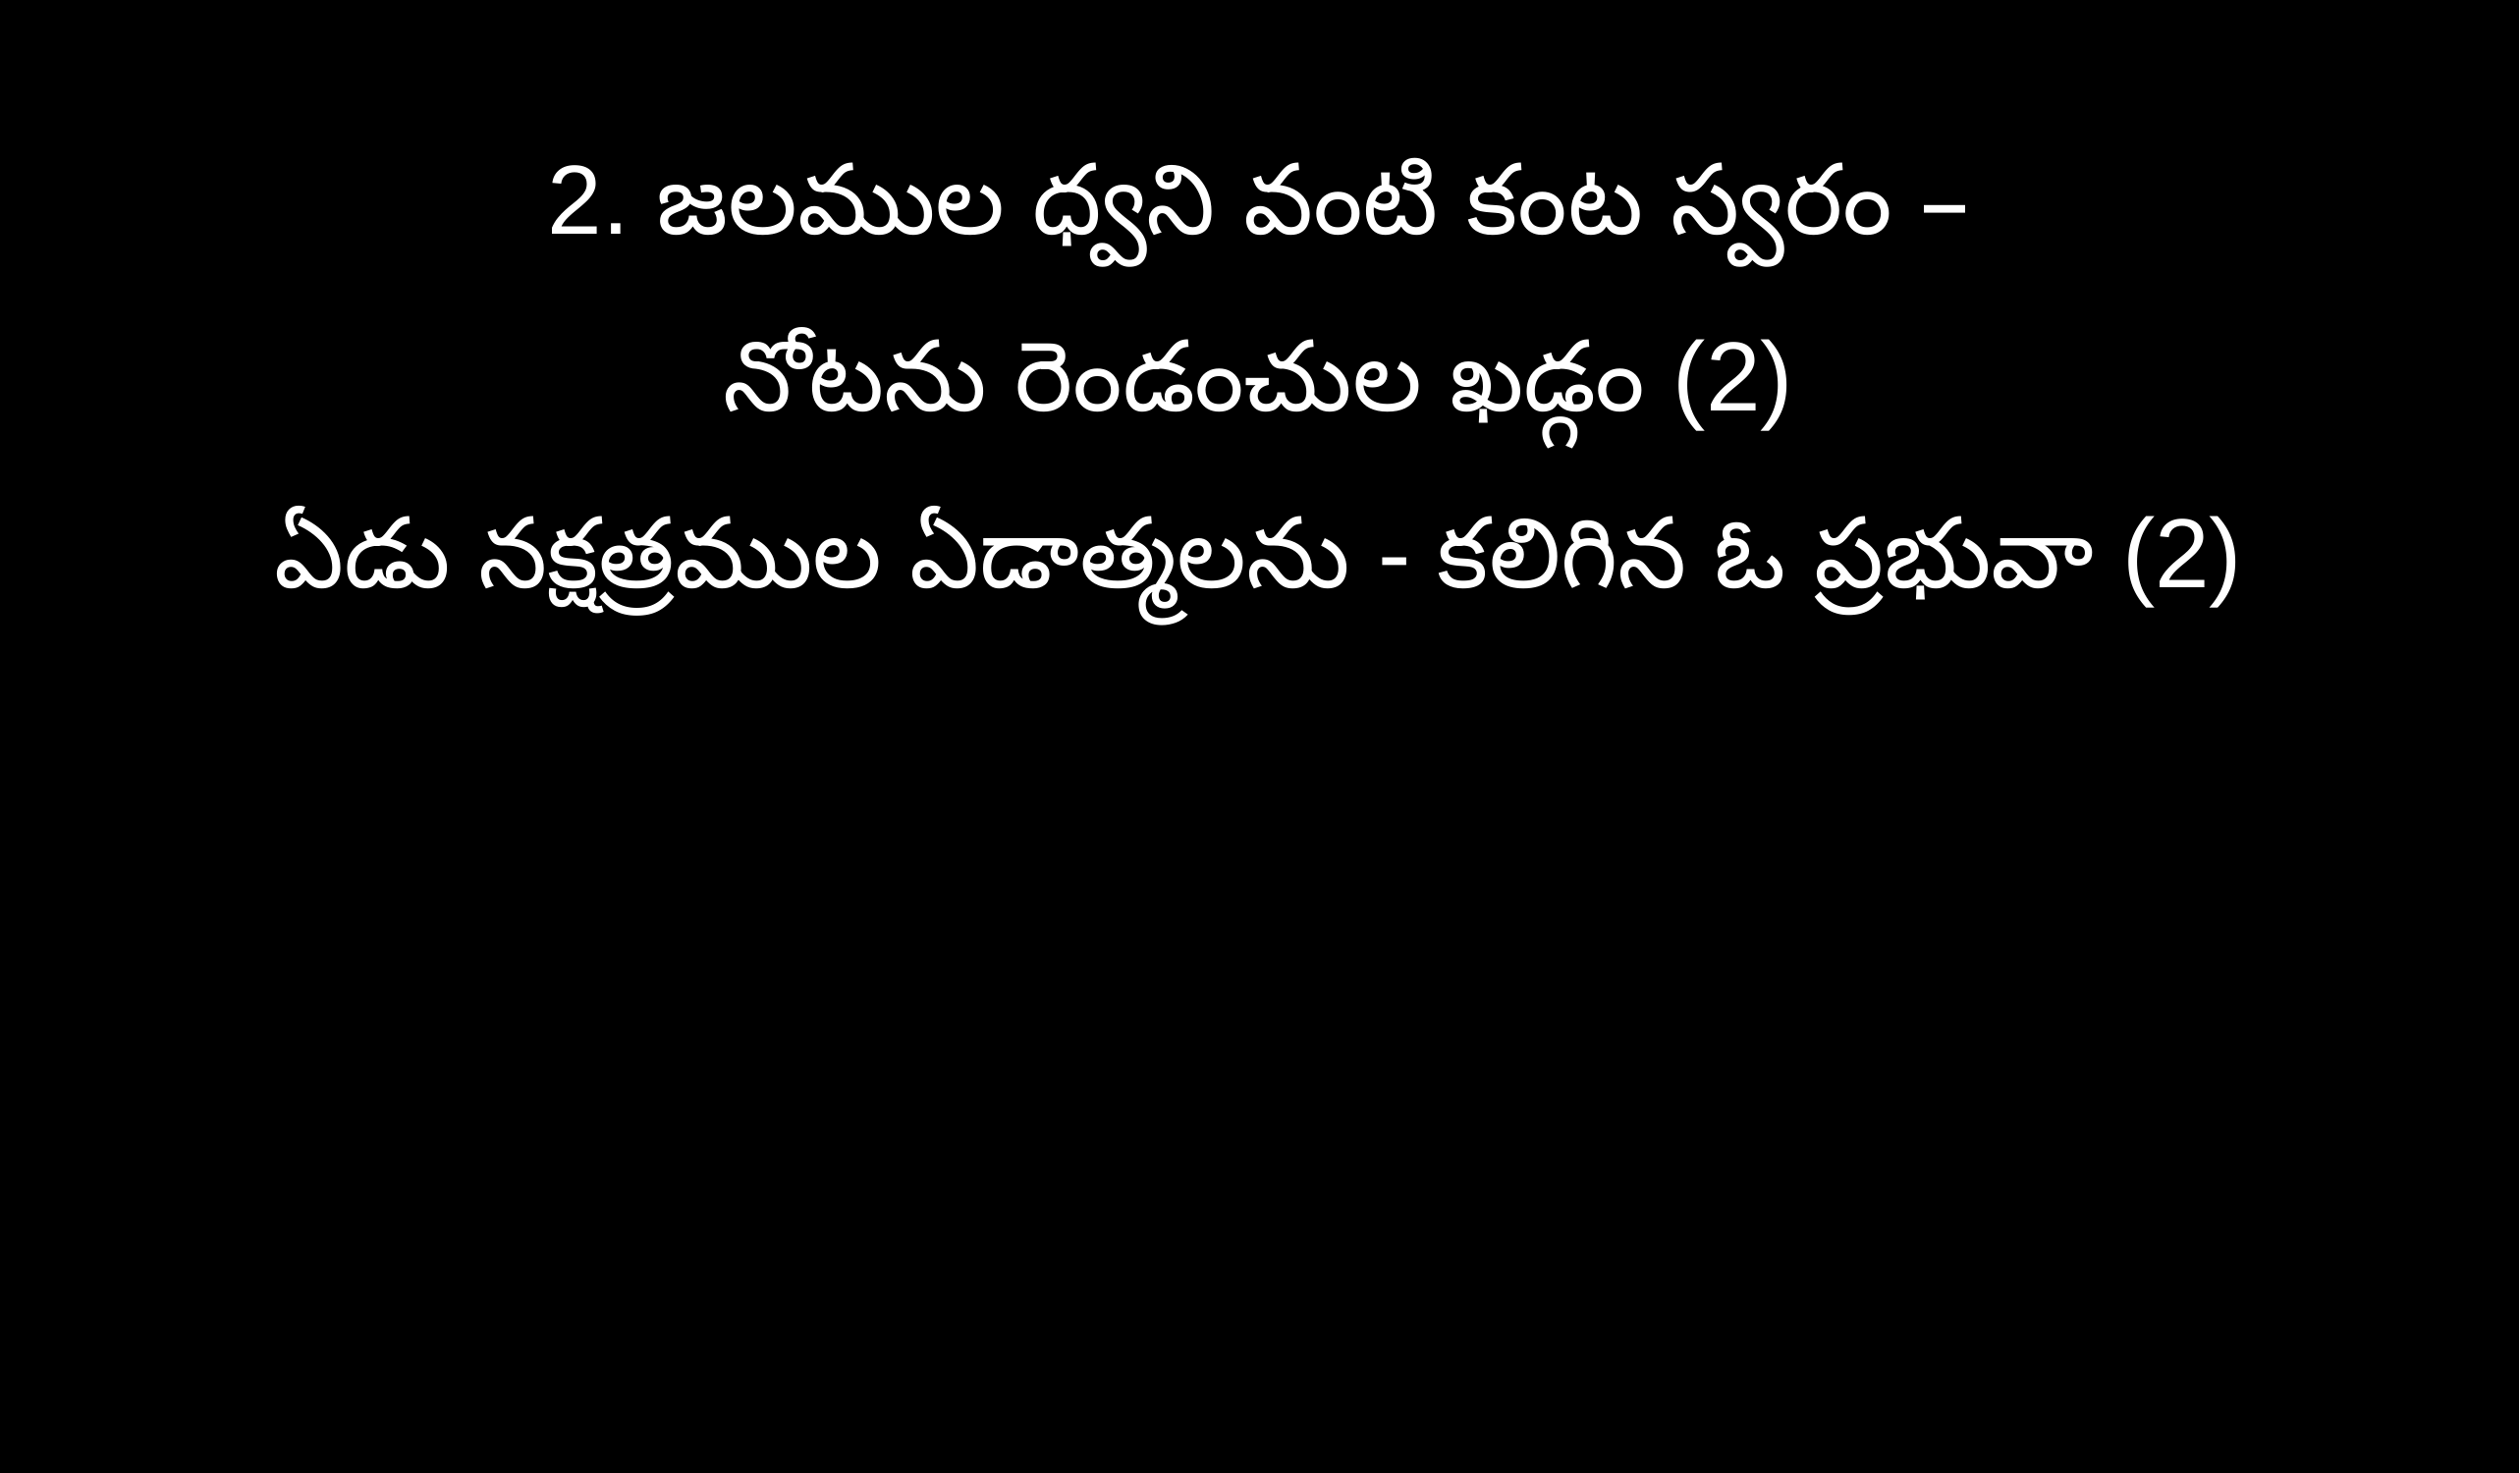

2. జలముల ధ్వని వంటి కంట స్వరం –
నోటను రెండంచుల ఖడ్గం (2)
ఏడు నక్షత్రముల ఏడాత్మలను - కలిగిన ఓ ప్రభువా (2)